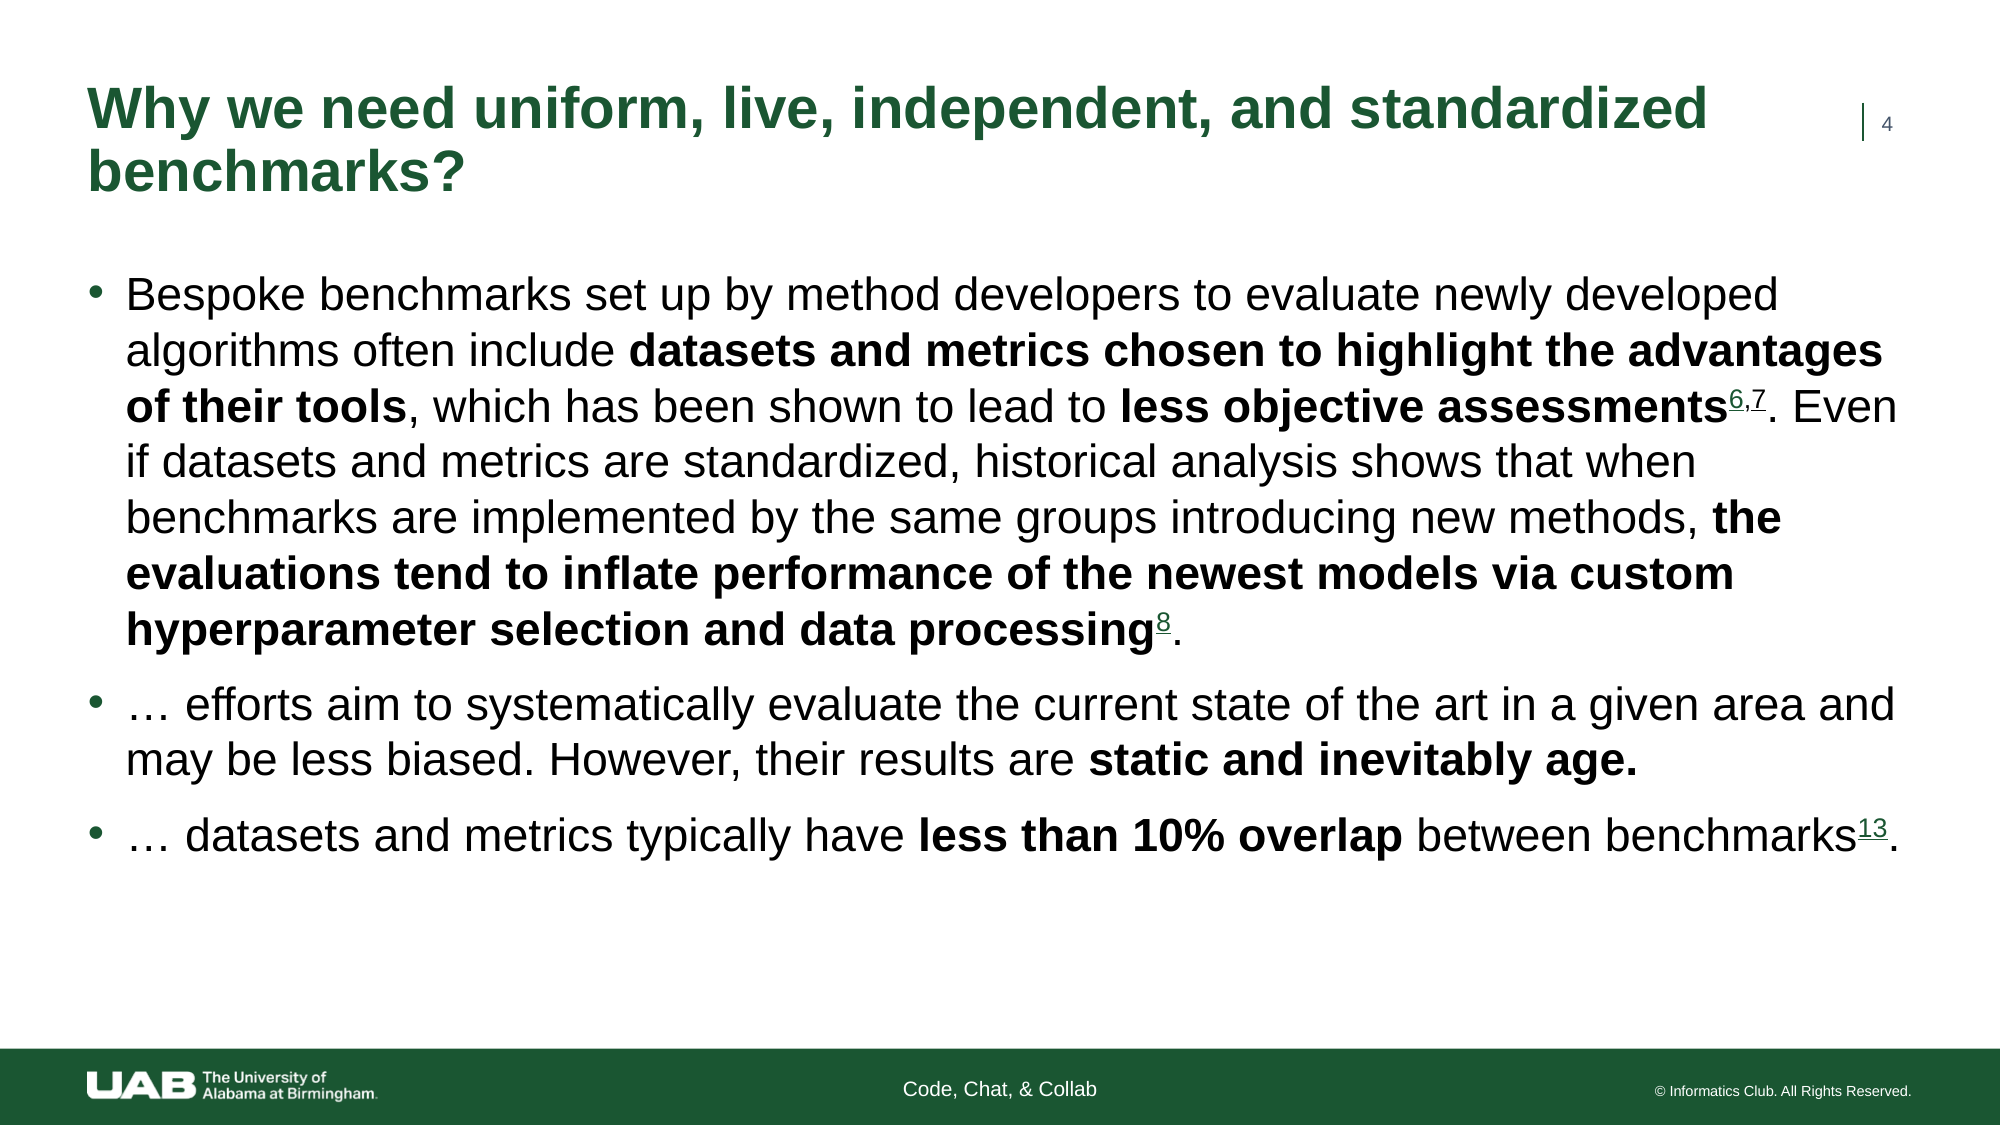

# Why we need uniform, live, independent, and standardized benchmarks?
4
Bespoke benchmarks set up by method developers to evaluate newly developed algorithms often include datasets and metrics chosen to highlight the advantages of their tools, which has been shown to lead to less objective assessments6,7. Even if datasets and metrics are standardized, historical analysis shows that when benchmarks are implemented by the same groups introducing new methods, the evaluations tend to inflate performance of the newest models via custom hyperparameter selection and data processing8.
… efforts aim to systematically evaluate the current state of the art in a given area and may be less biased. However, their results are static and inevitably age.
… datasets and metrics typically have less than 10% overlap between benchmarks13.